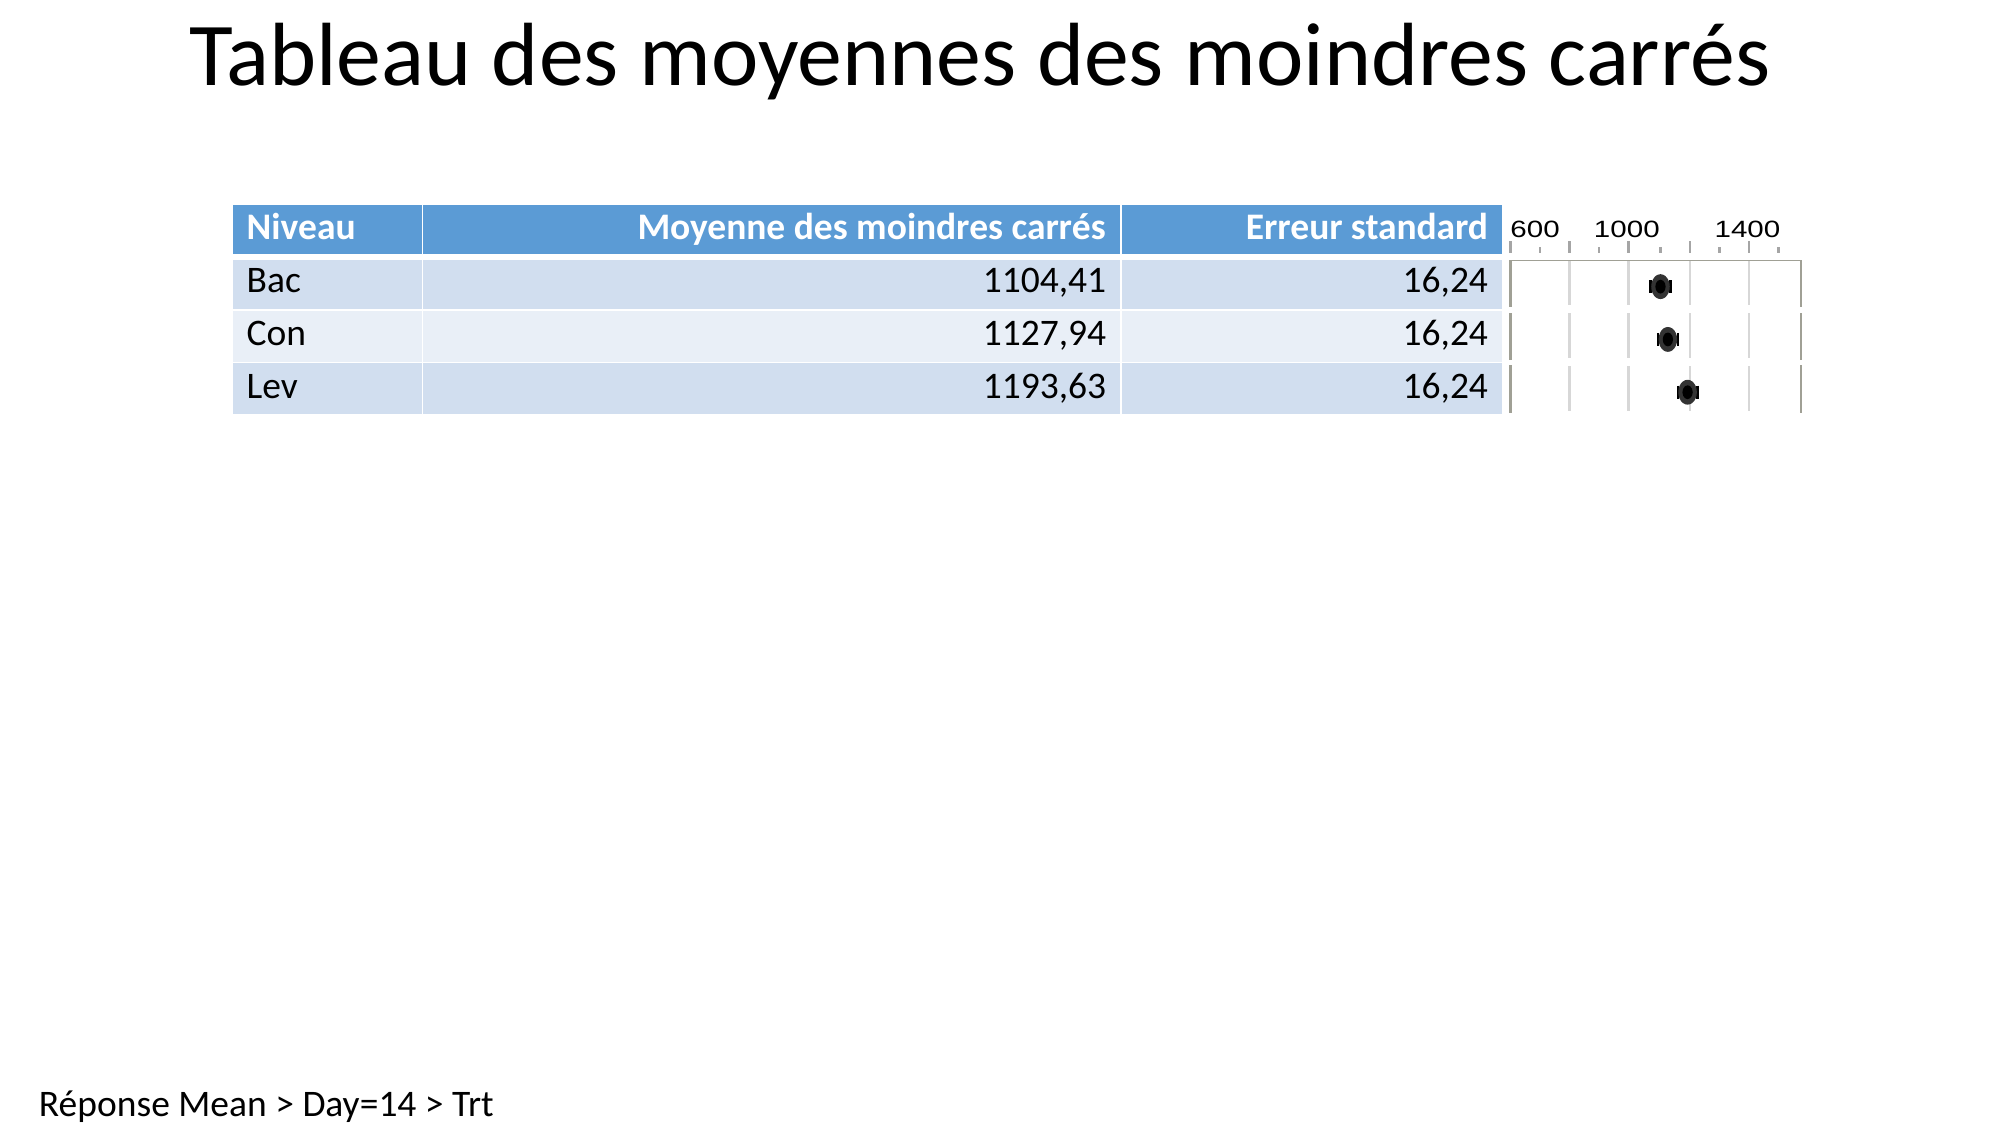

# Tableau des moyennes des moindres carrés
| Niveau | Moyenne des moindres carrés | Erreur standard |  |
| --- | --- | --- | --- |
| Bac | 1104,41 | 16,24 |  |
| Con | 1127,94 | 16,24 |  |
| Lev | 1193,63 | 16,24 |  |
Réponse Mean > Day=14 > Trt